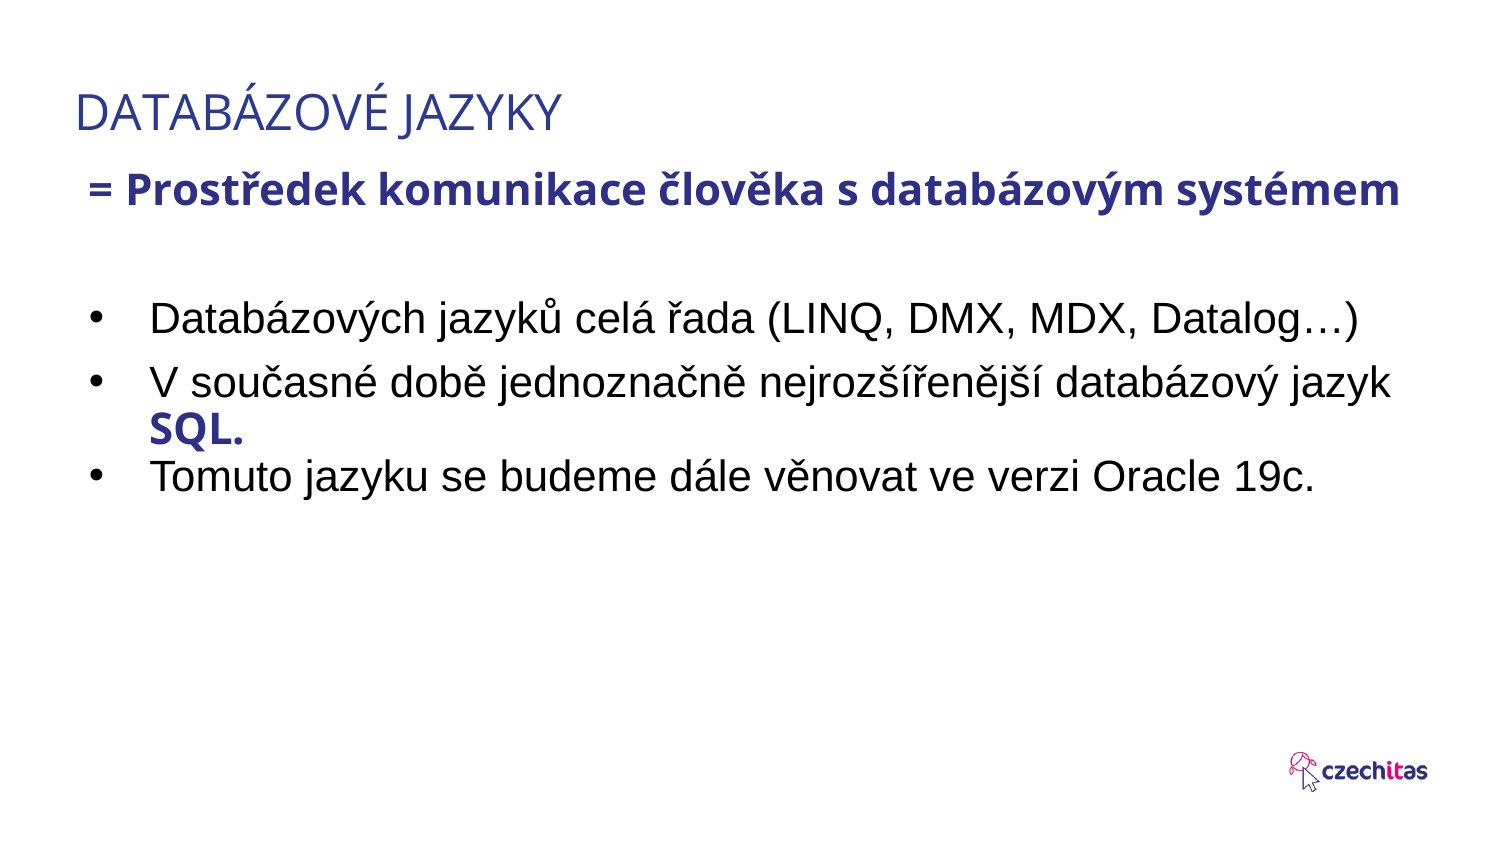

# DATABÁZOVÉ JAZYKY
= Prostředek komunikace člověka s databázovým systémem

Databázových jazyků celá řada (LINQ, DMX, MDX, Datalog…)
V současné době jednoznačně nejrozšířenější databázový jazyk SQL.
Tomuto jazyku se budeme dále věnovat ve verzi Oracle 19c.